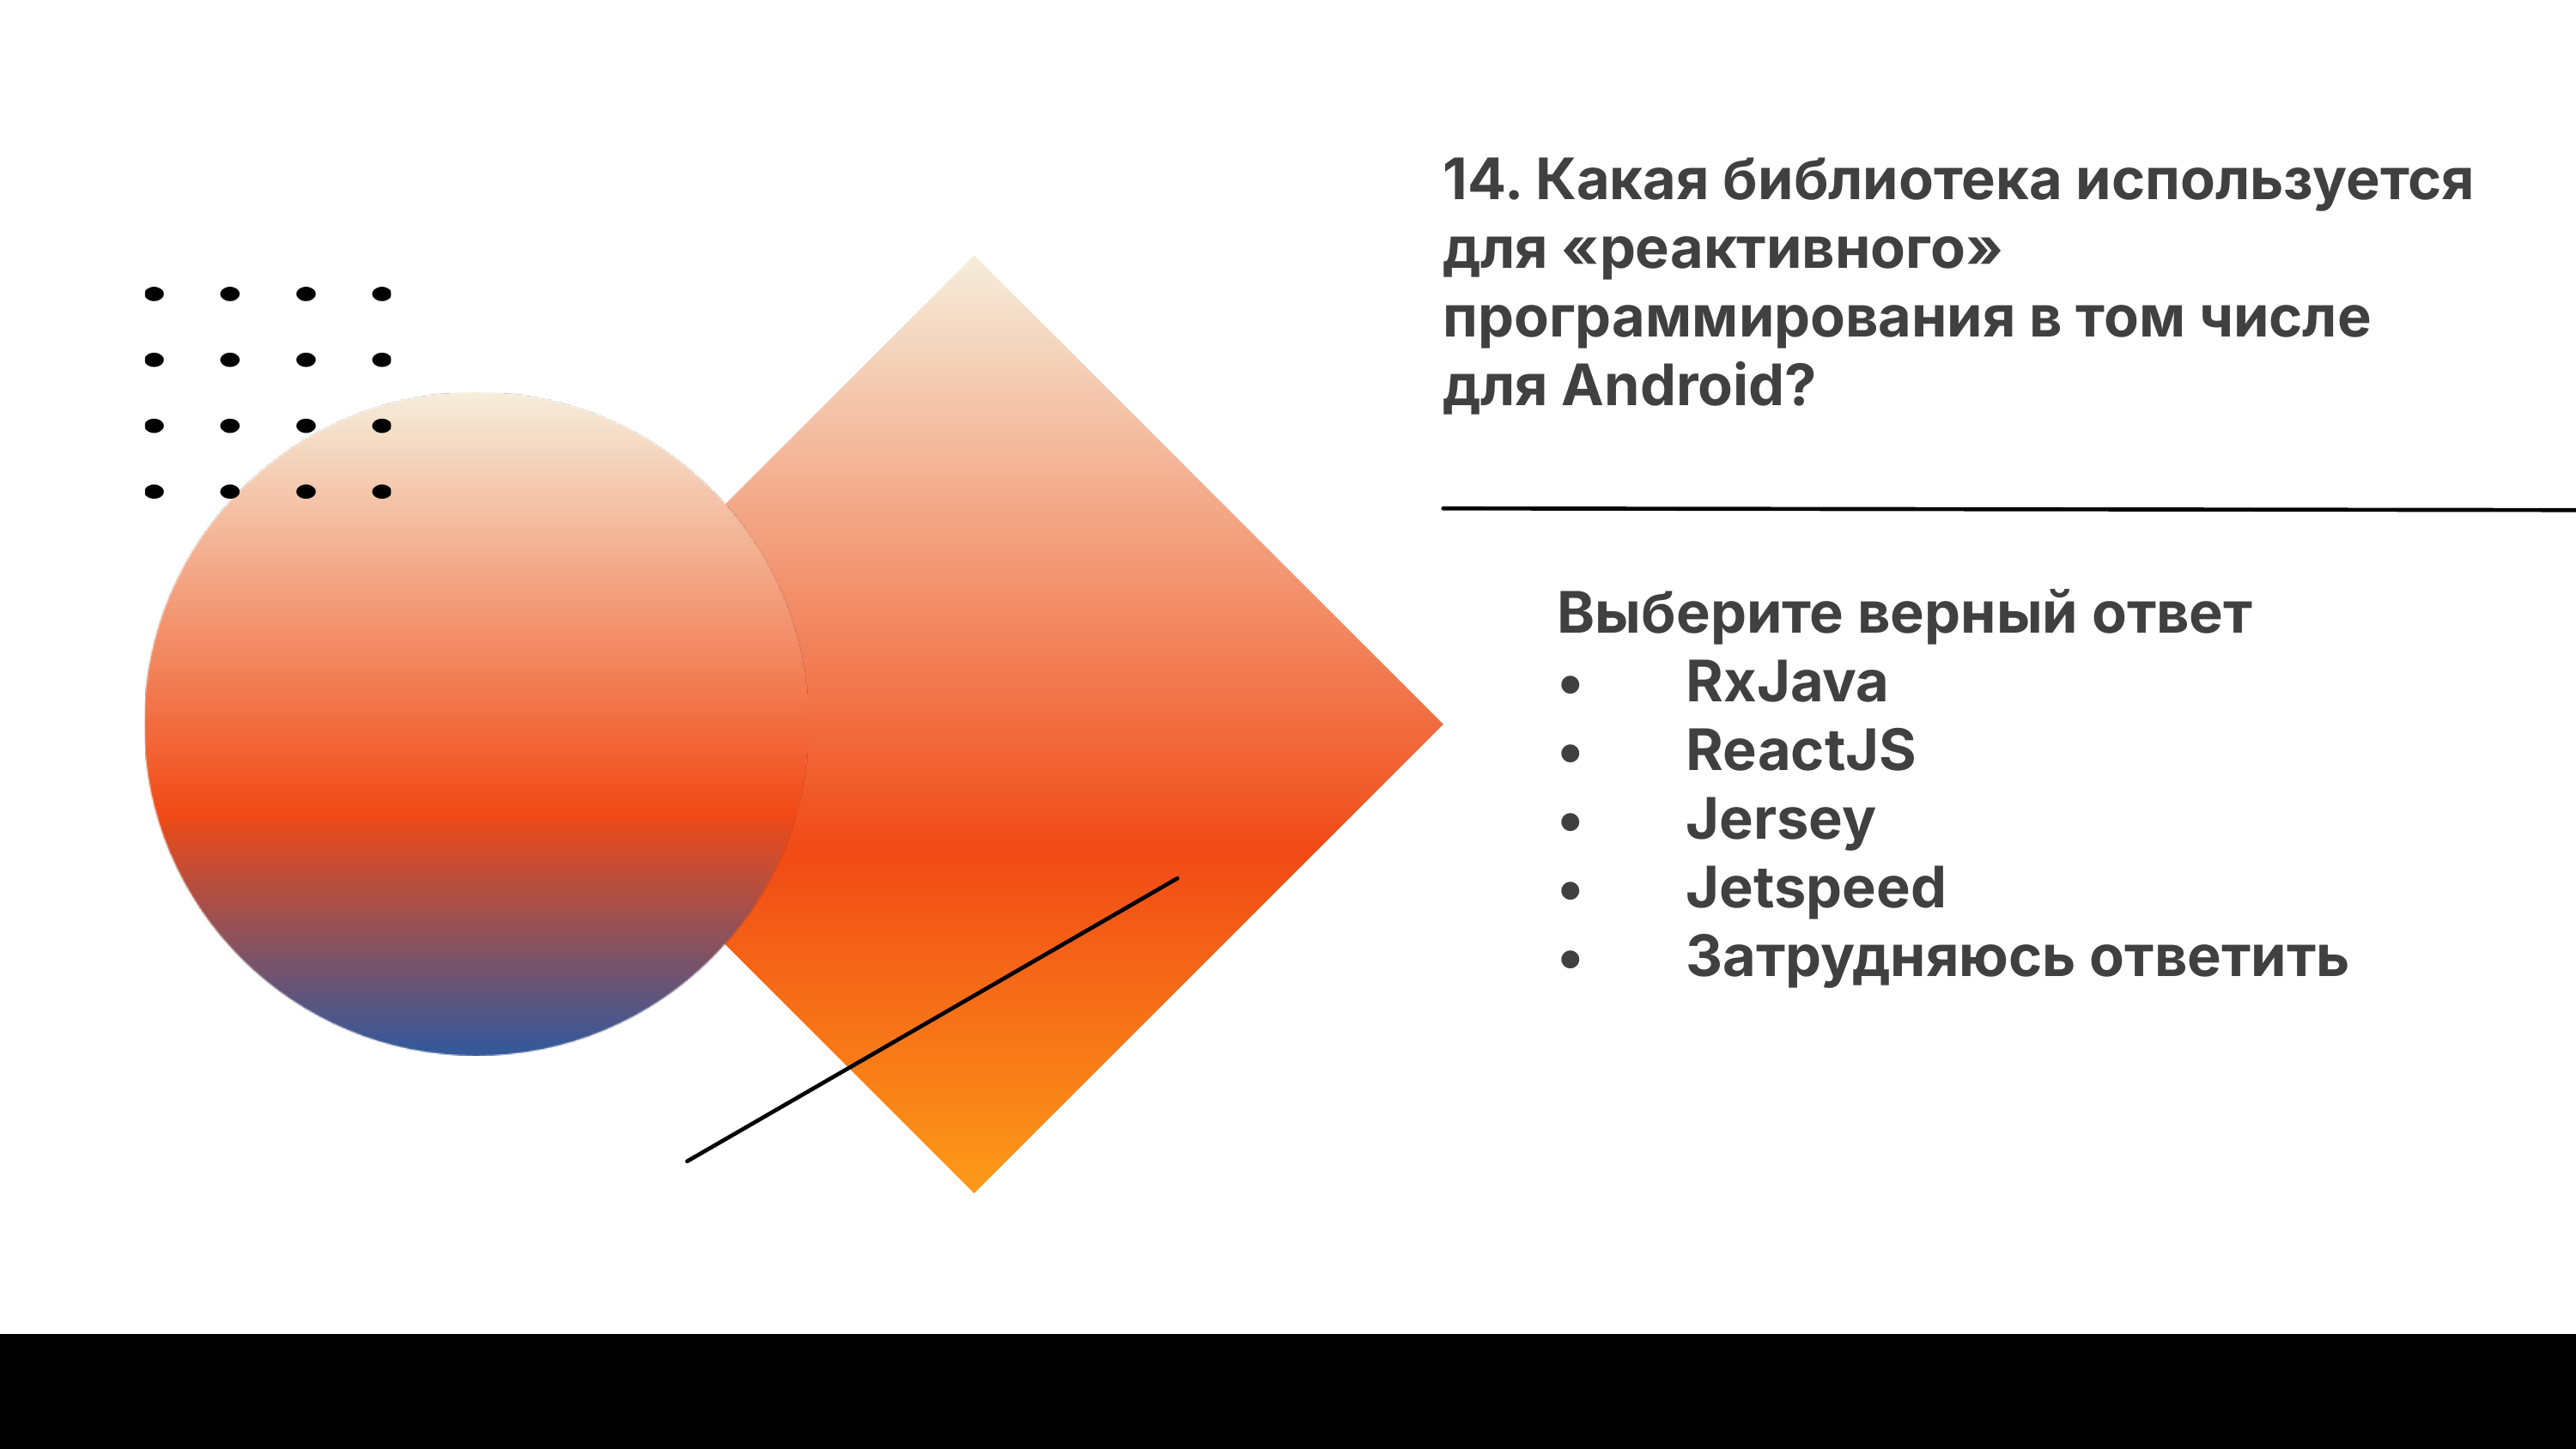

14. Какая библиотека используется для «реактивного» программирования в том числе для Android?

Выберите верный ответ
•	RxJava
•	ReactJS
•	Jersey
•	Jetspeed
•	Затрудняюсь ответить